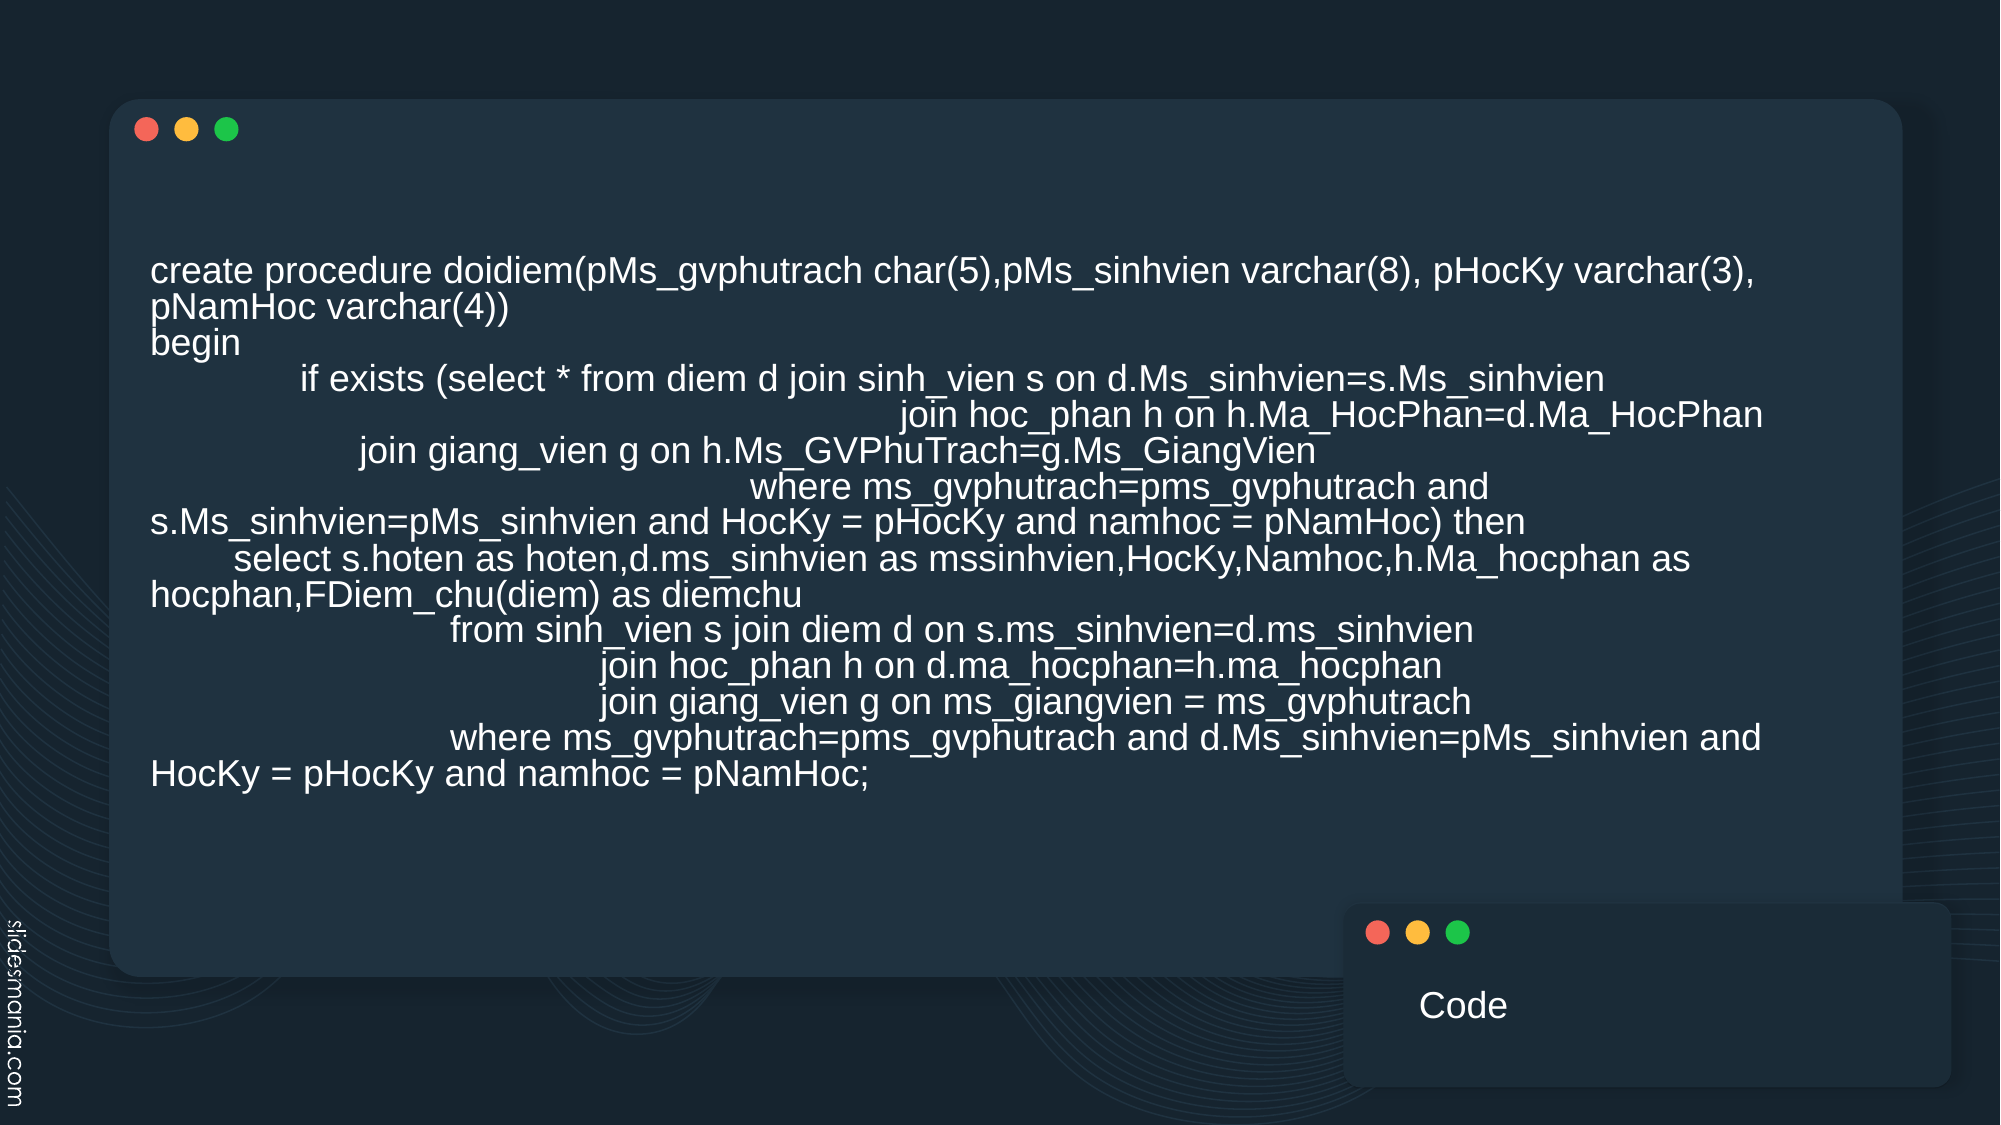

# create procedure doidiem(pMs_gvphutrach char(5),pMs_sinhvien varchar(8), pHocKy varchar(3), pNamHoc varchar(4)) begin if exists (select * from diem d join sinh_vien s on d.Ms_sinhvien=s.Ms_sinhvien join hoc_phan h on h.Ma_HocPhan=d.Ma_HocPhan join giang_vien g on h.Ms_GVPhuTrach=g.Ms_GiangVien where ms_gvphutrach=pms_gvphutrach and s.Ms_sinhvien=pMs_sinhvien and HocKy = pHocKy and namhoc = pNamHoc) then select s.hoten as hoten,d.ms_sinhvien as mssinhvien,HocKy,Namhoc,h.Ma_hocphan as hocphan,FDiem_chu(diem) as diemchu from sinh_vien s join diem d on s.ms_sinhvien=d.ms_sinhvien join hoc_phan h on d.ma_hocphan=h.ma_hocphan join giang_vien g on ms_giangvien = ms_gvphutrach where ms_gvphutrach=pms_gvphutrach and d.Ms_sinhvien=pMs_sinhvien and HocKy = pHocKy and namhoc = pNamHoc;
Code